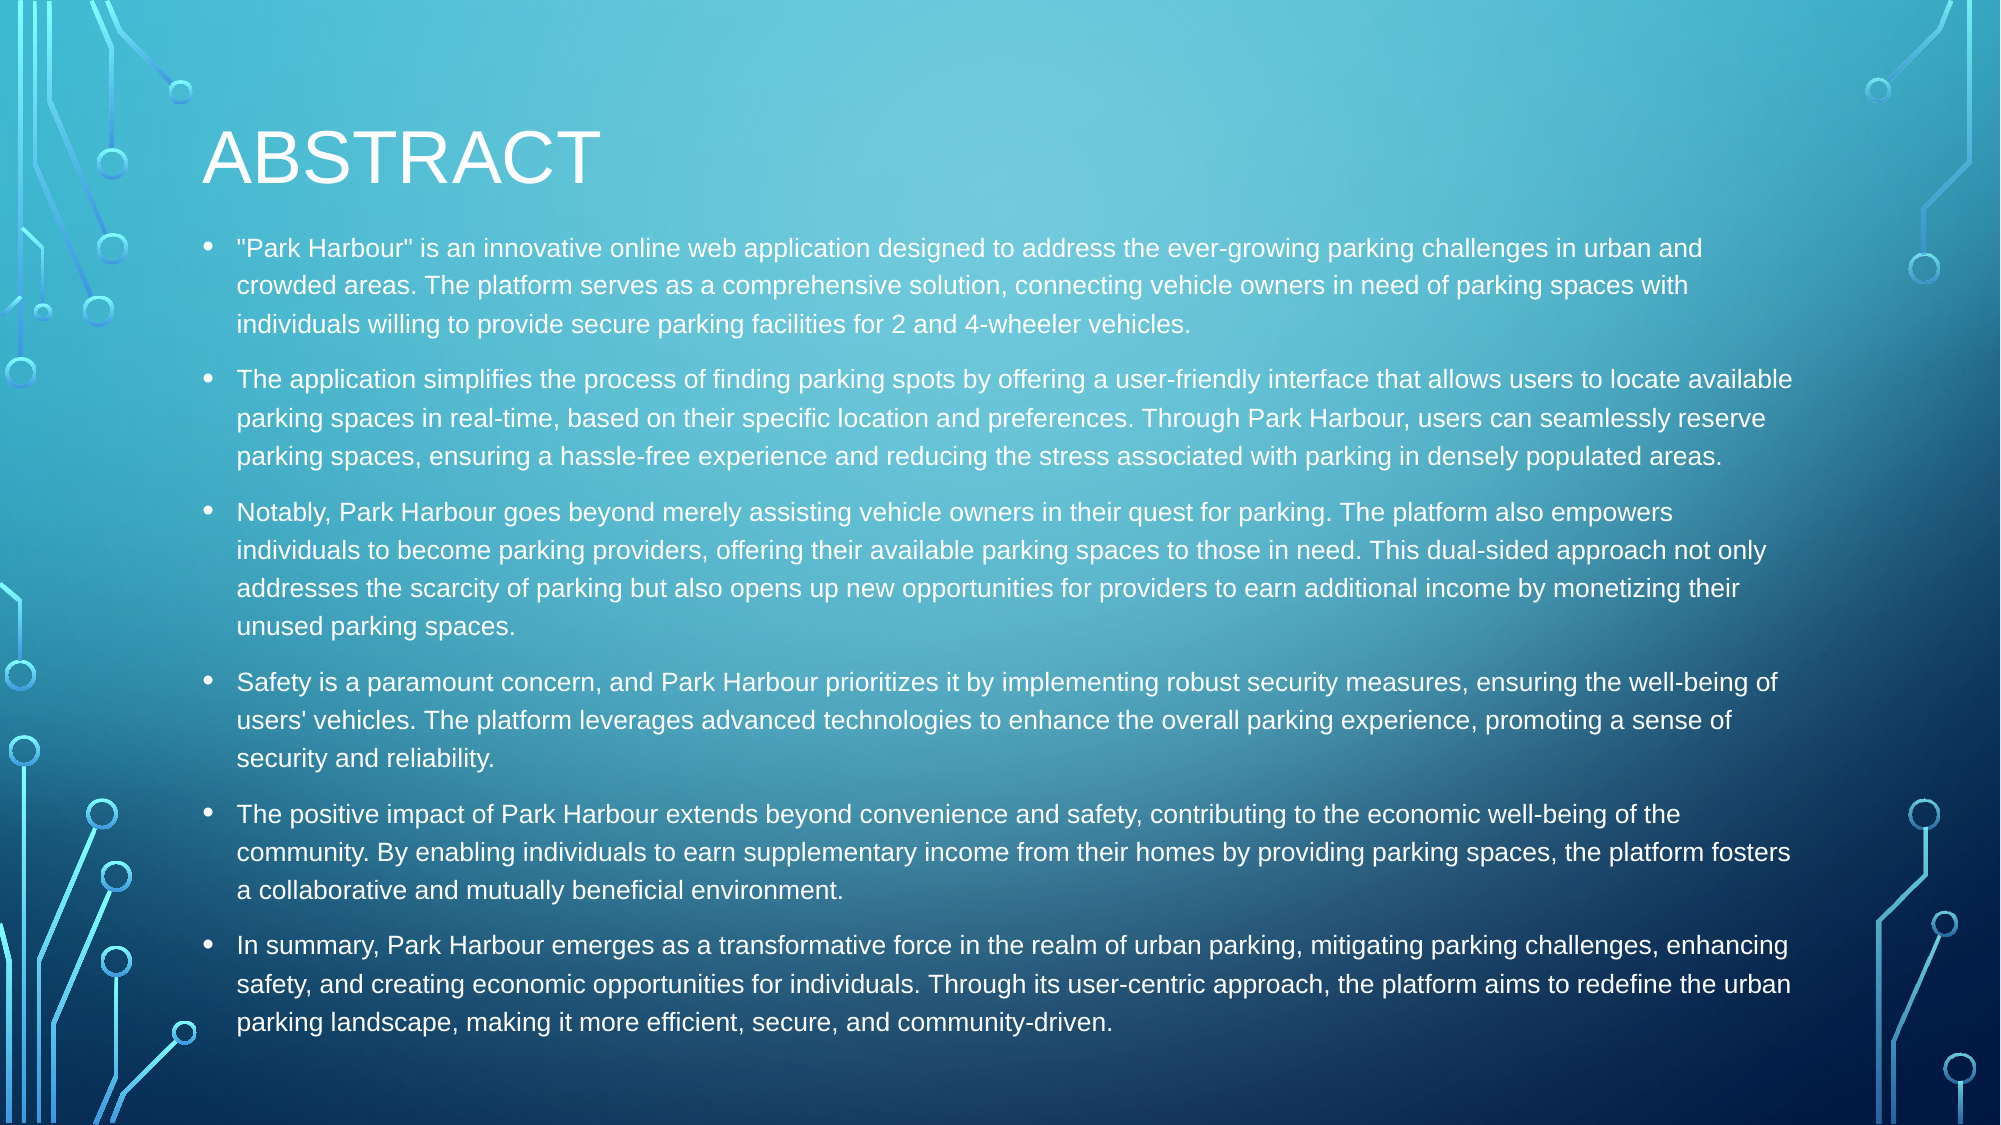

# abstract
"Park Harbour" is an innovative online web application designed to address the ever-growing parking challenges in urban and crowded areas. The platform serves as a comprehensive solution, connecting vehicle owners in need of parking spaces with individuals willing to provide secure parking facilities for 2 and 4-wheeler vehicles.
The application simplifies the process of finding parking spots by offering a user-friendly interface that allows users to locate available parking spaces in real-time, based on their specific location and preferences. Through Park Harbour, users can seamlessly reserve parking spaces, ensuring a hassle-free experience and reducing the stress associated with parking in densely populated areas.
Notably, Park Harbour goes beyond merely assisting vehicle owners in their quest for parking. The platform also empowers individuals to become parking providers, offering their available parking spaces to those in need. This dual-sided approach not only addresses the scarcity of parking but also opens up new opportunities for providers to earn additional income by monetizing their unused parking spaces.
Safety is a paramount concern, and Park Harbour prioritizes it by implementing robust security measures, ensuring the well-being of users' vehicles. The platform leverages advanced technologies to enhance the overall parking experience, promoting a sense of security and reliability.
The positive impact of Park Harbour extends beyond convenience and safety, contributing to the economic well-being of the community. By enabling individuals to earn supplementary income from their homes by providing parking spaces, the platform fosters a collaborative and mutually beneficial environment.
In summary, Park Harbour emerges as a transformative force in the realm of urban parking, mitigating parking challenges, enhancing safety, and creating economic opportunities for individuals. Through its user-centric approach, the platform aims to redefine the urban parking landscape, making it more efficient, secure, and community-driven.